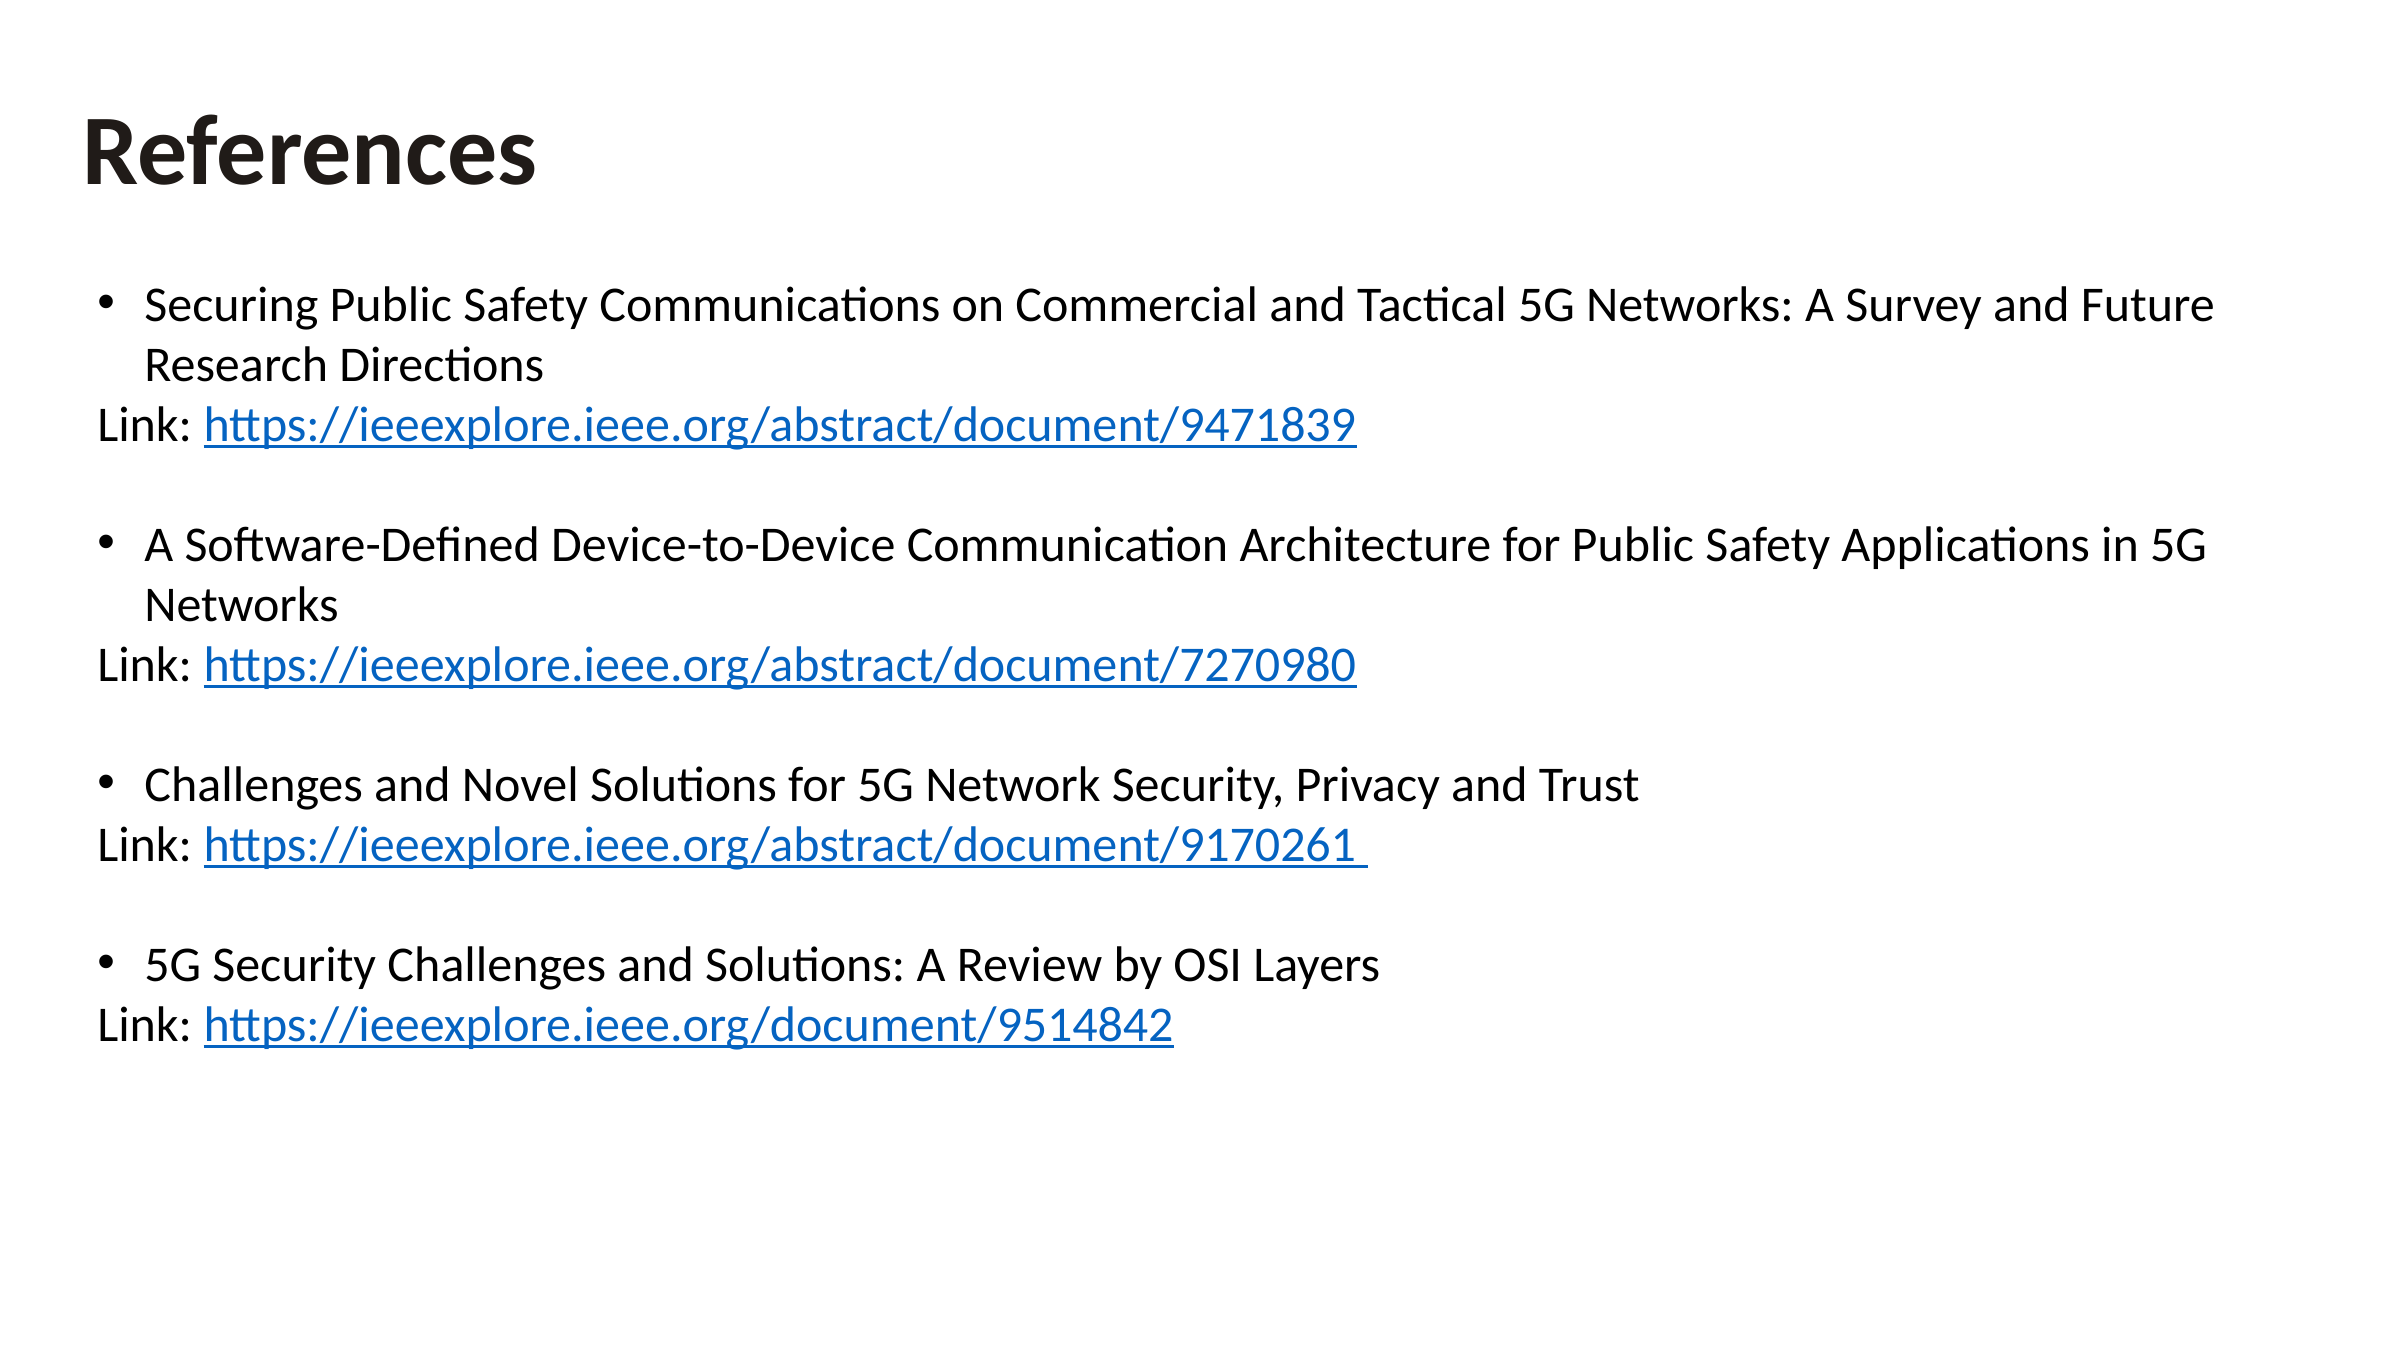

References
Securing Public Safety Communications on Commercial and Tactical 5G Networks: A Survey and Future Research Directions
Link: https://ieeexplore.ieee.org/abstract/document/9471839

A Software-Defined Device-to-Device Communication Architecture for Public Safety Applications in 5G Networks
Link: https://ieeexplore.ieee.org/abstract/document/7270980

Challenges and Novel Solutions for 5G Network Security, Privacy and Trust
Link: https://ieeexplore.ieee.org/abstract/document/9170261

5G Security Challenges and Solutions: A Review by OSI Layers
Link: https://ieeexplore.ieee.org/document/9514842